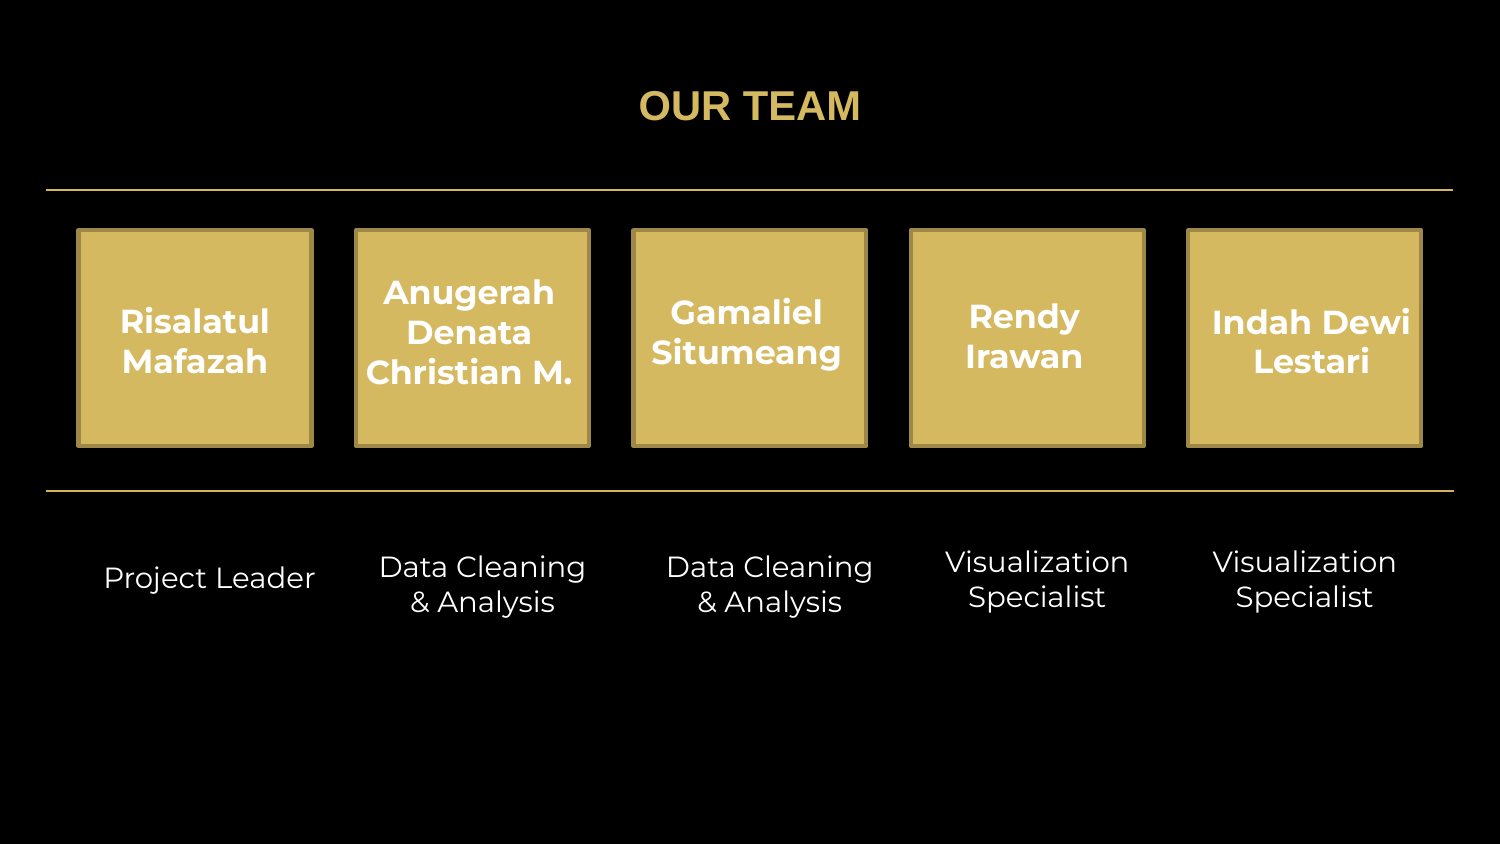

# OUR TEAM

Anugerah Denata Christian M.
Gamaliel Situmeang
Rendy Irawan
Risalatul Mafazah
Indah Dewi Lestari
Visualization Specialist
Visualization Specialist
Data Cleaning & Analysis
Data Cleaning & Analysis
Project Leader